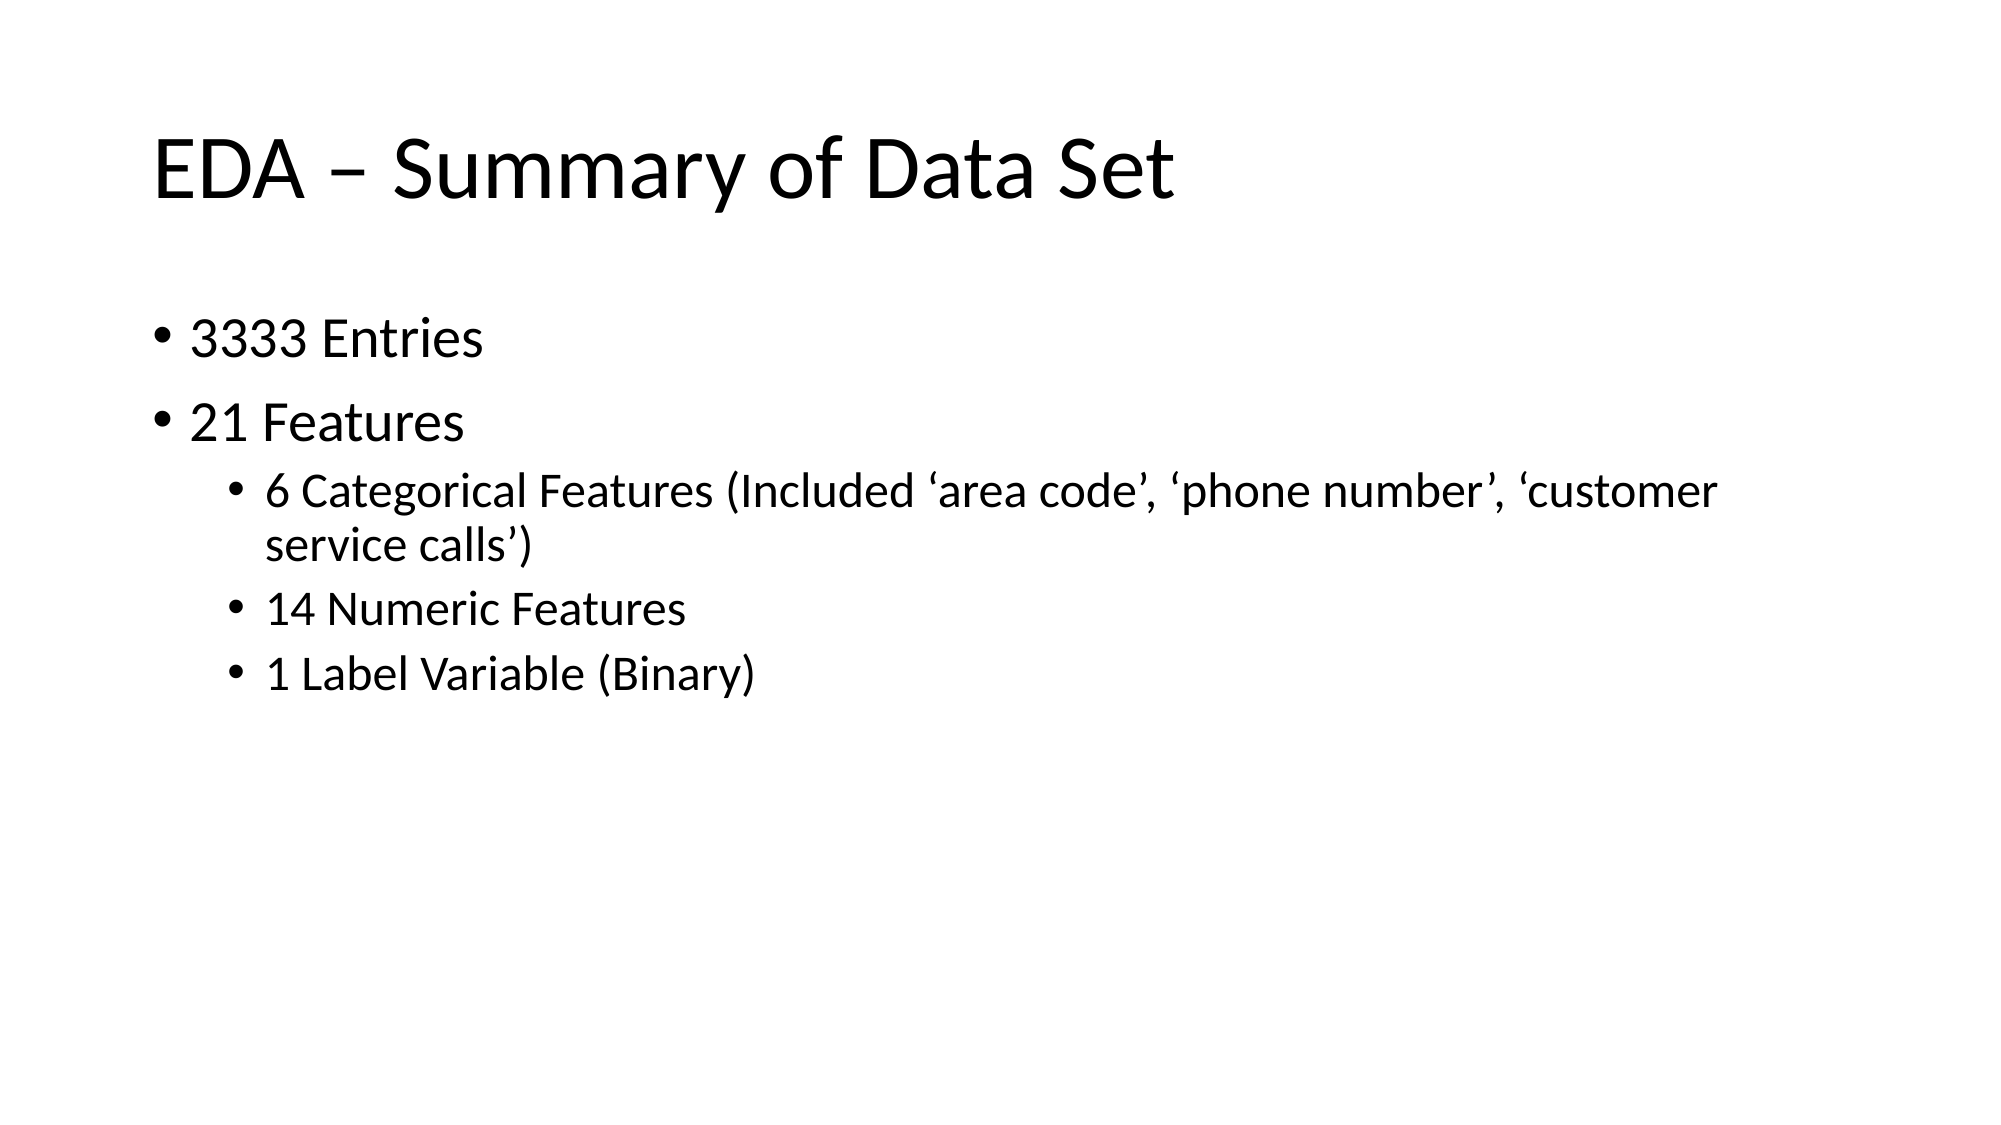

# EDA – Summary of Data Set
3333 Entries
21 Features
6 Categorical Features (Included ‘area code’, ‘phone number’, ‘customer service calls’)
14 Numeric Features
1 Label Variable (Binary)